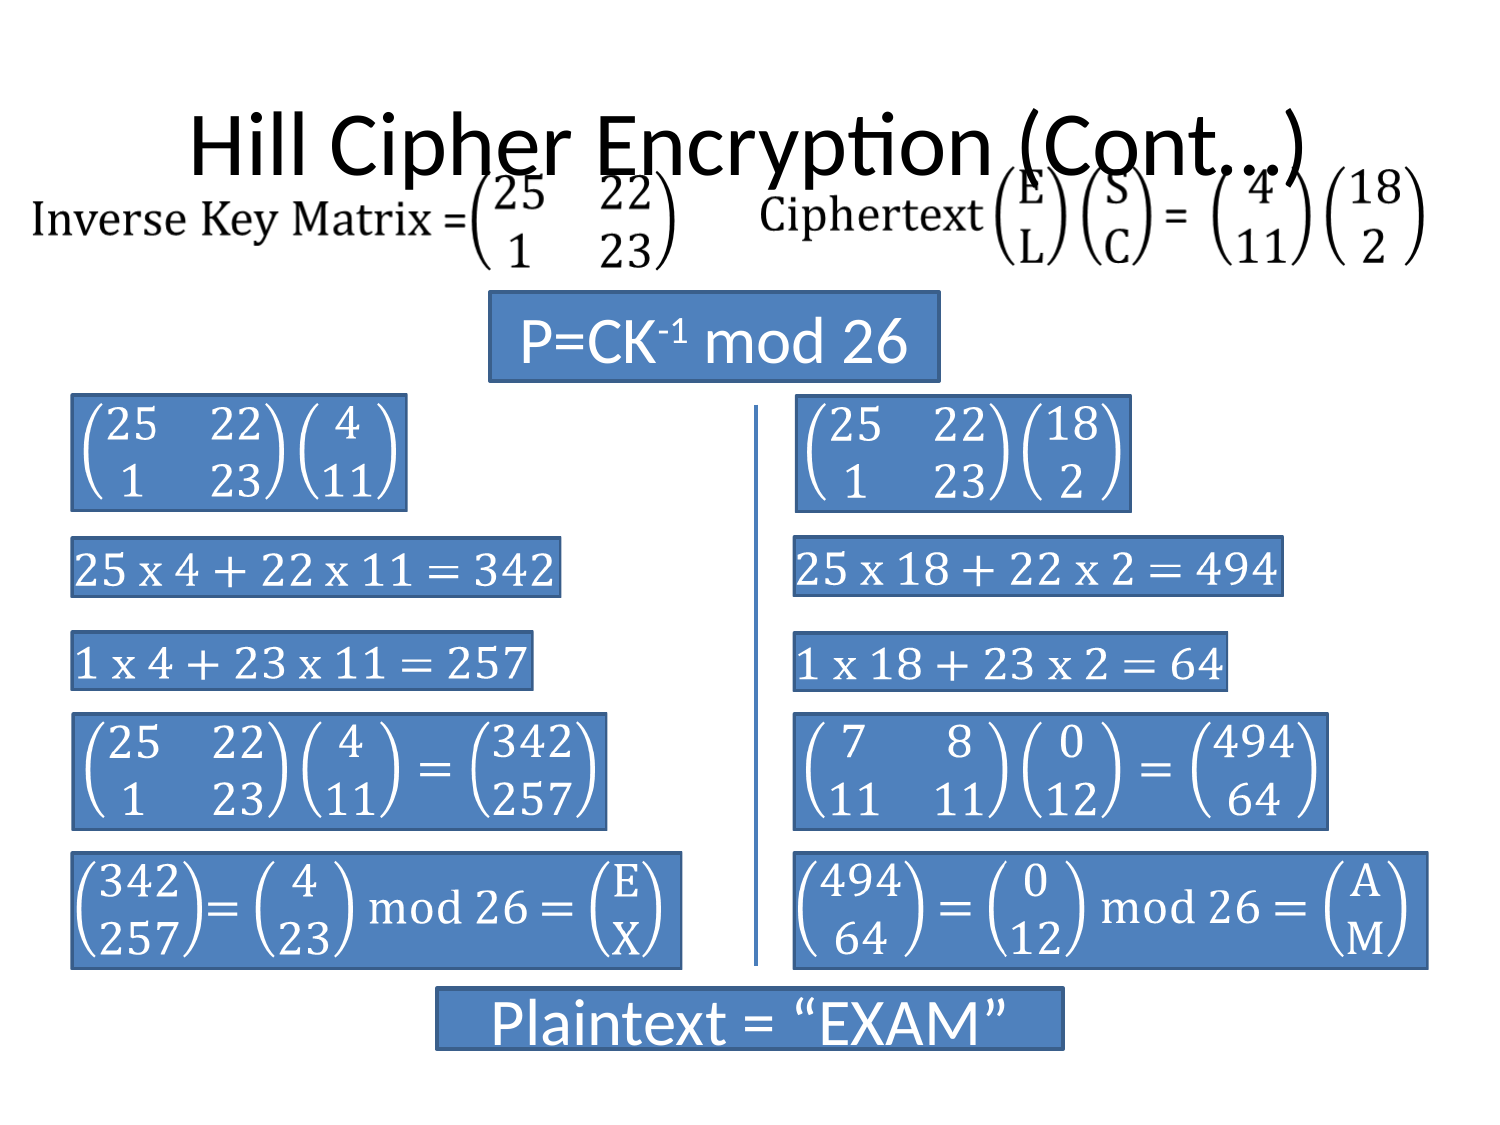

# Hill Cipher Encryption (Cont…)

P=CK-1 mod 26

Plaintext = “EXAM”